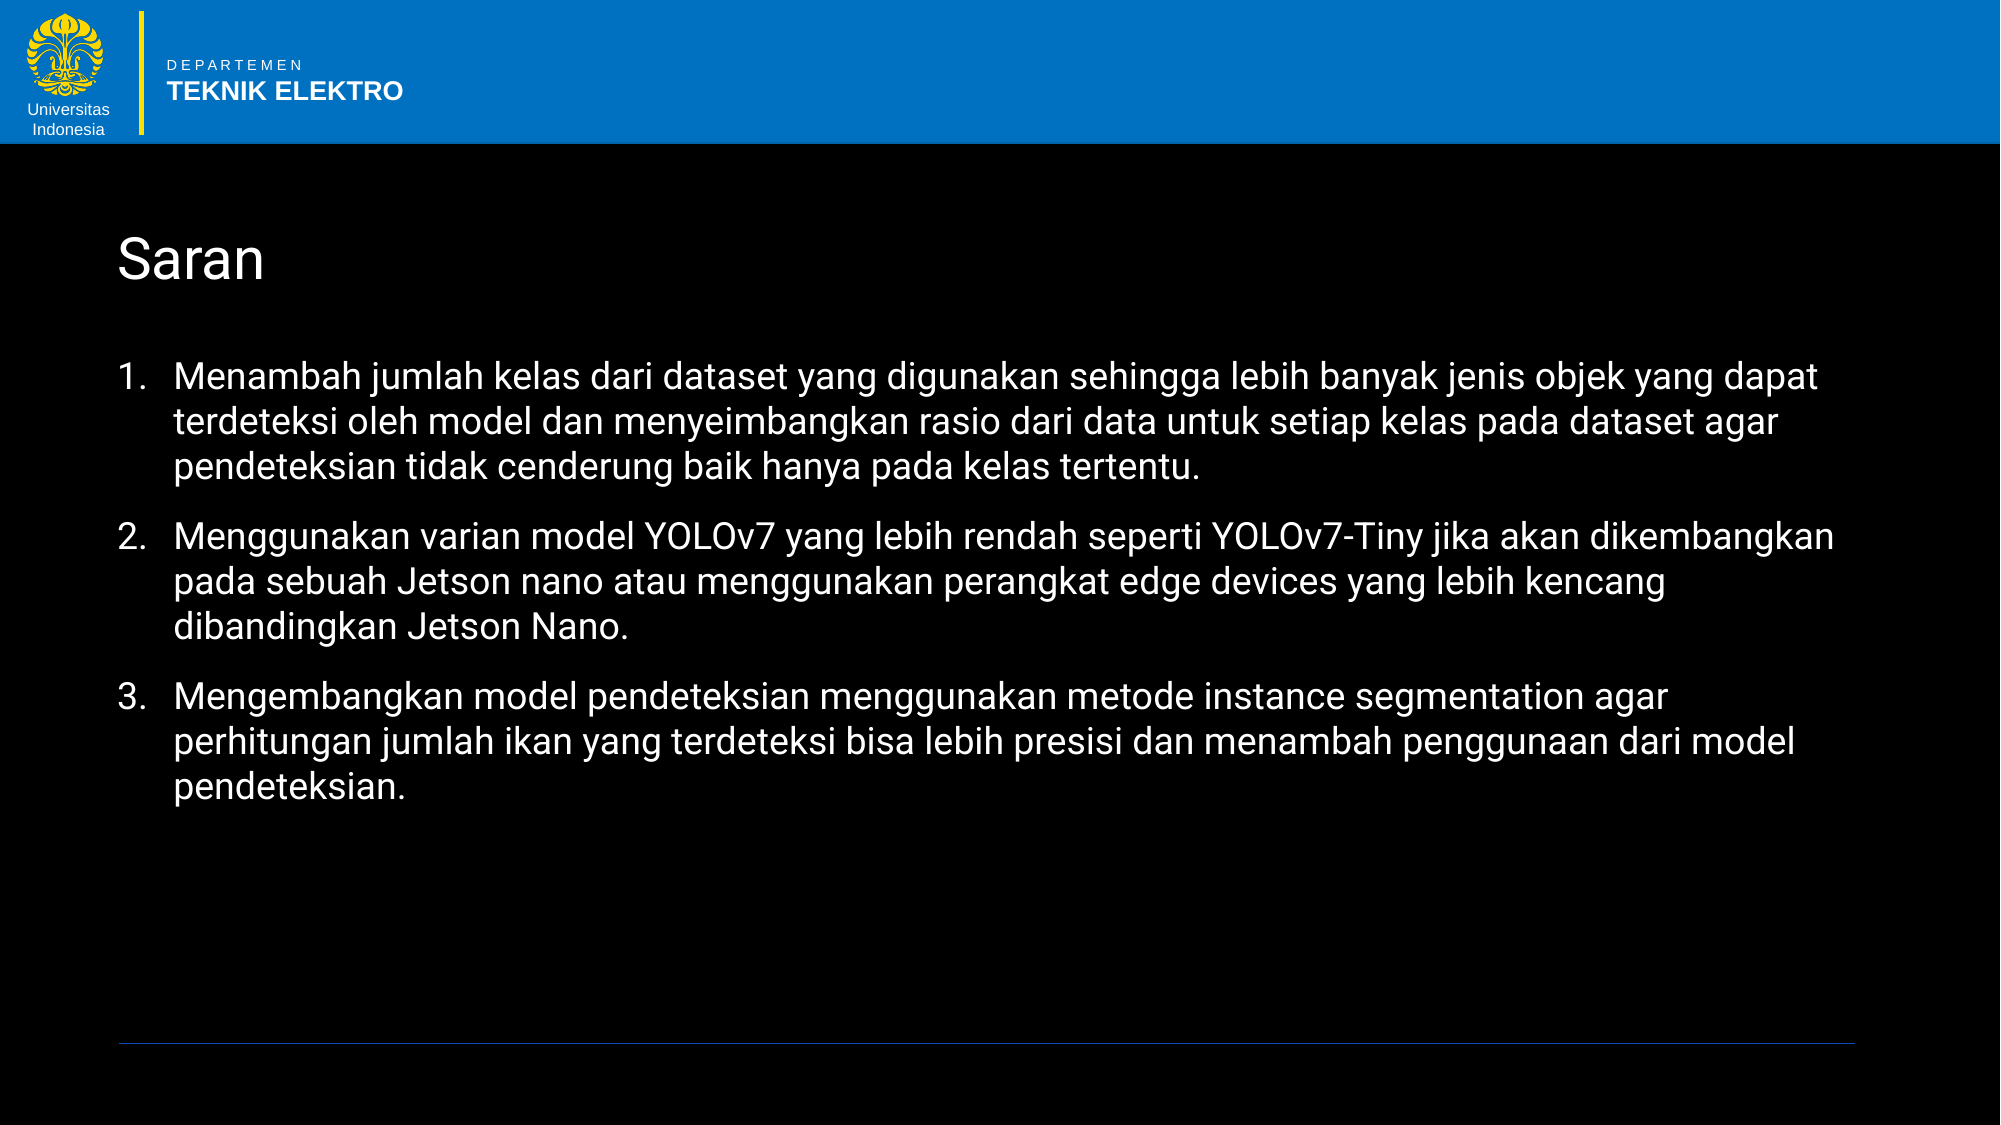

Saran
Menambah jumlah kelas dari dataset yang digunakan sehingga lebih banyak jenis objek yang dapat terdeteksi oleh model dan menyeimbangkan rasio dari data untuk setiap kelas pada dataset agar pendeteksian tidak cenderung baik hanya pada kelas tertentu.
Menggunakan varian model YOLOv7 yang lebih rendah seperti YOLOv7-Tiny jika akan dikembangkan pada sebuah Jetson nano atau menggunakan perangkat edge devices yang lebih kencang dibandingkan Jetson Nano.
Mengembangkan model pendeteksian menggunakan metode instance segmentation agar perhitungan jumlah ikan yang terdeteksi bisa lebih presisi dan menambah penggunaan dari model pendeteksian.